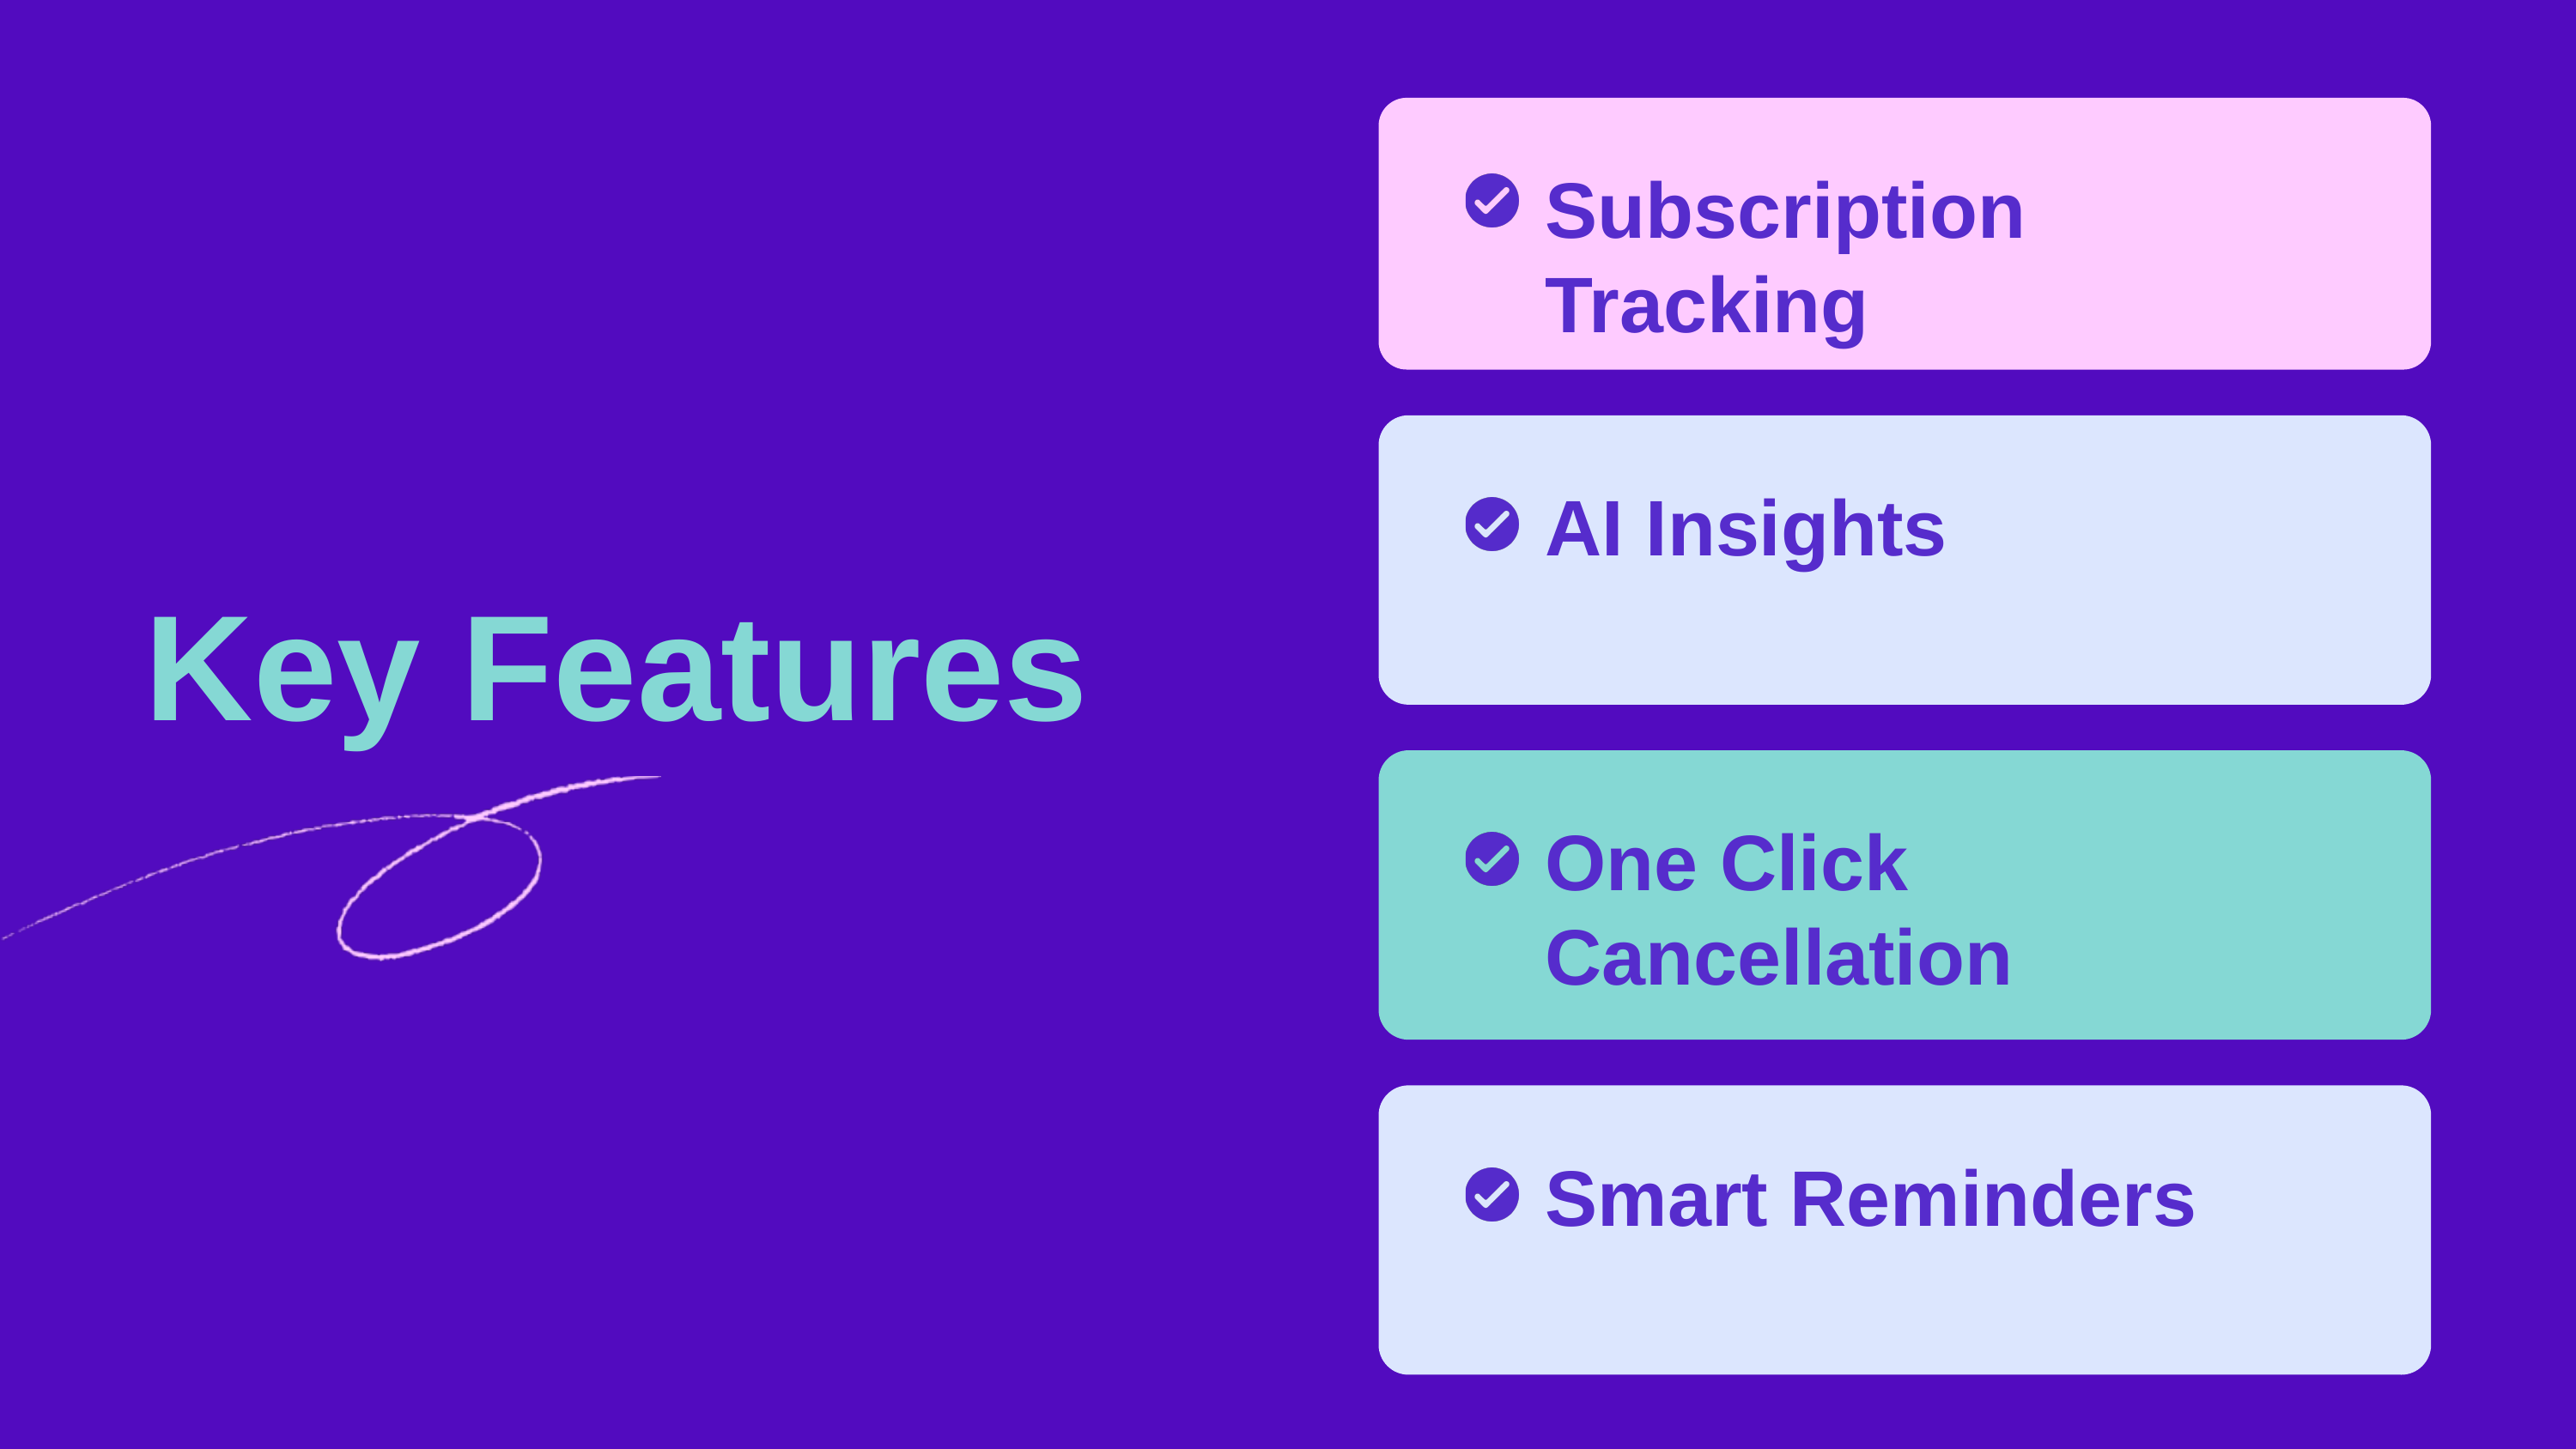

Subscription Tracking

AI Insights

Key Features

One Click Cancellation

Smart Reminders